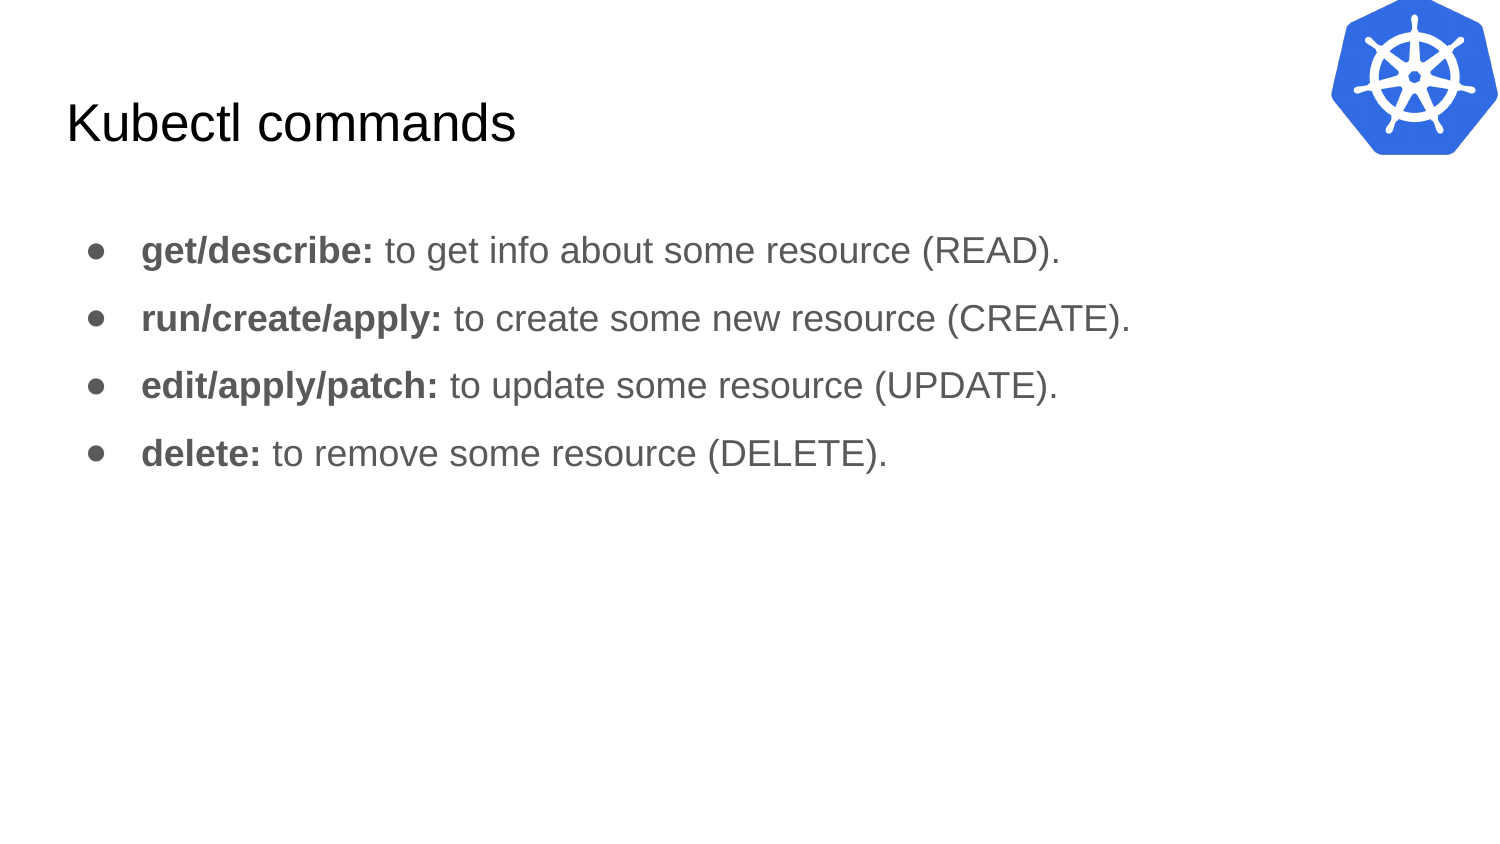

# Kubectl commands
get/describe: to get info about some resource (READ).
run/create/apply: to create some new resource (CREATE).
edit/apply/patch: to update some resource (UPDATE).
delete: to remove some resource (DELETE).